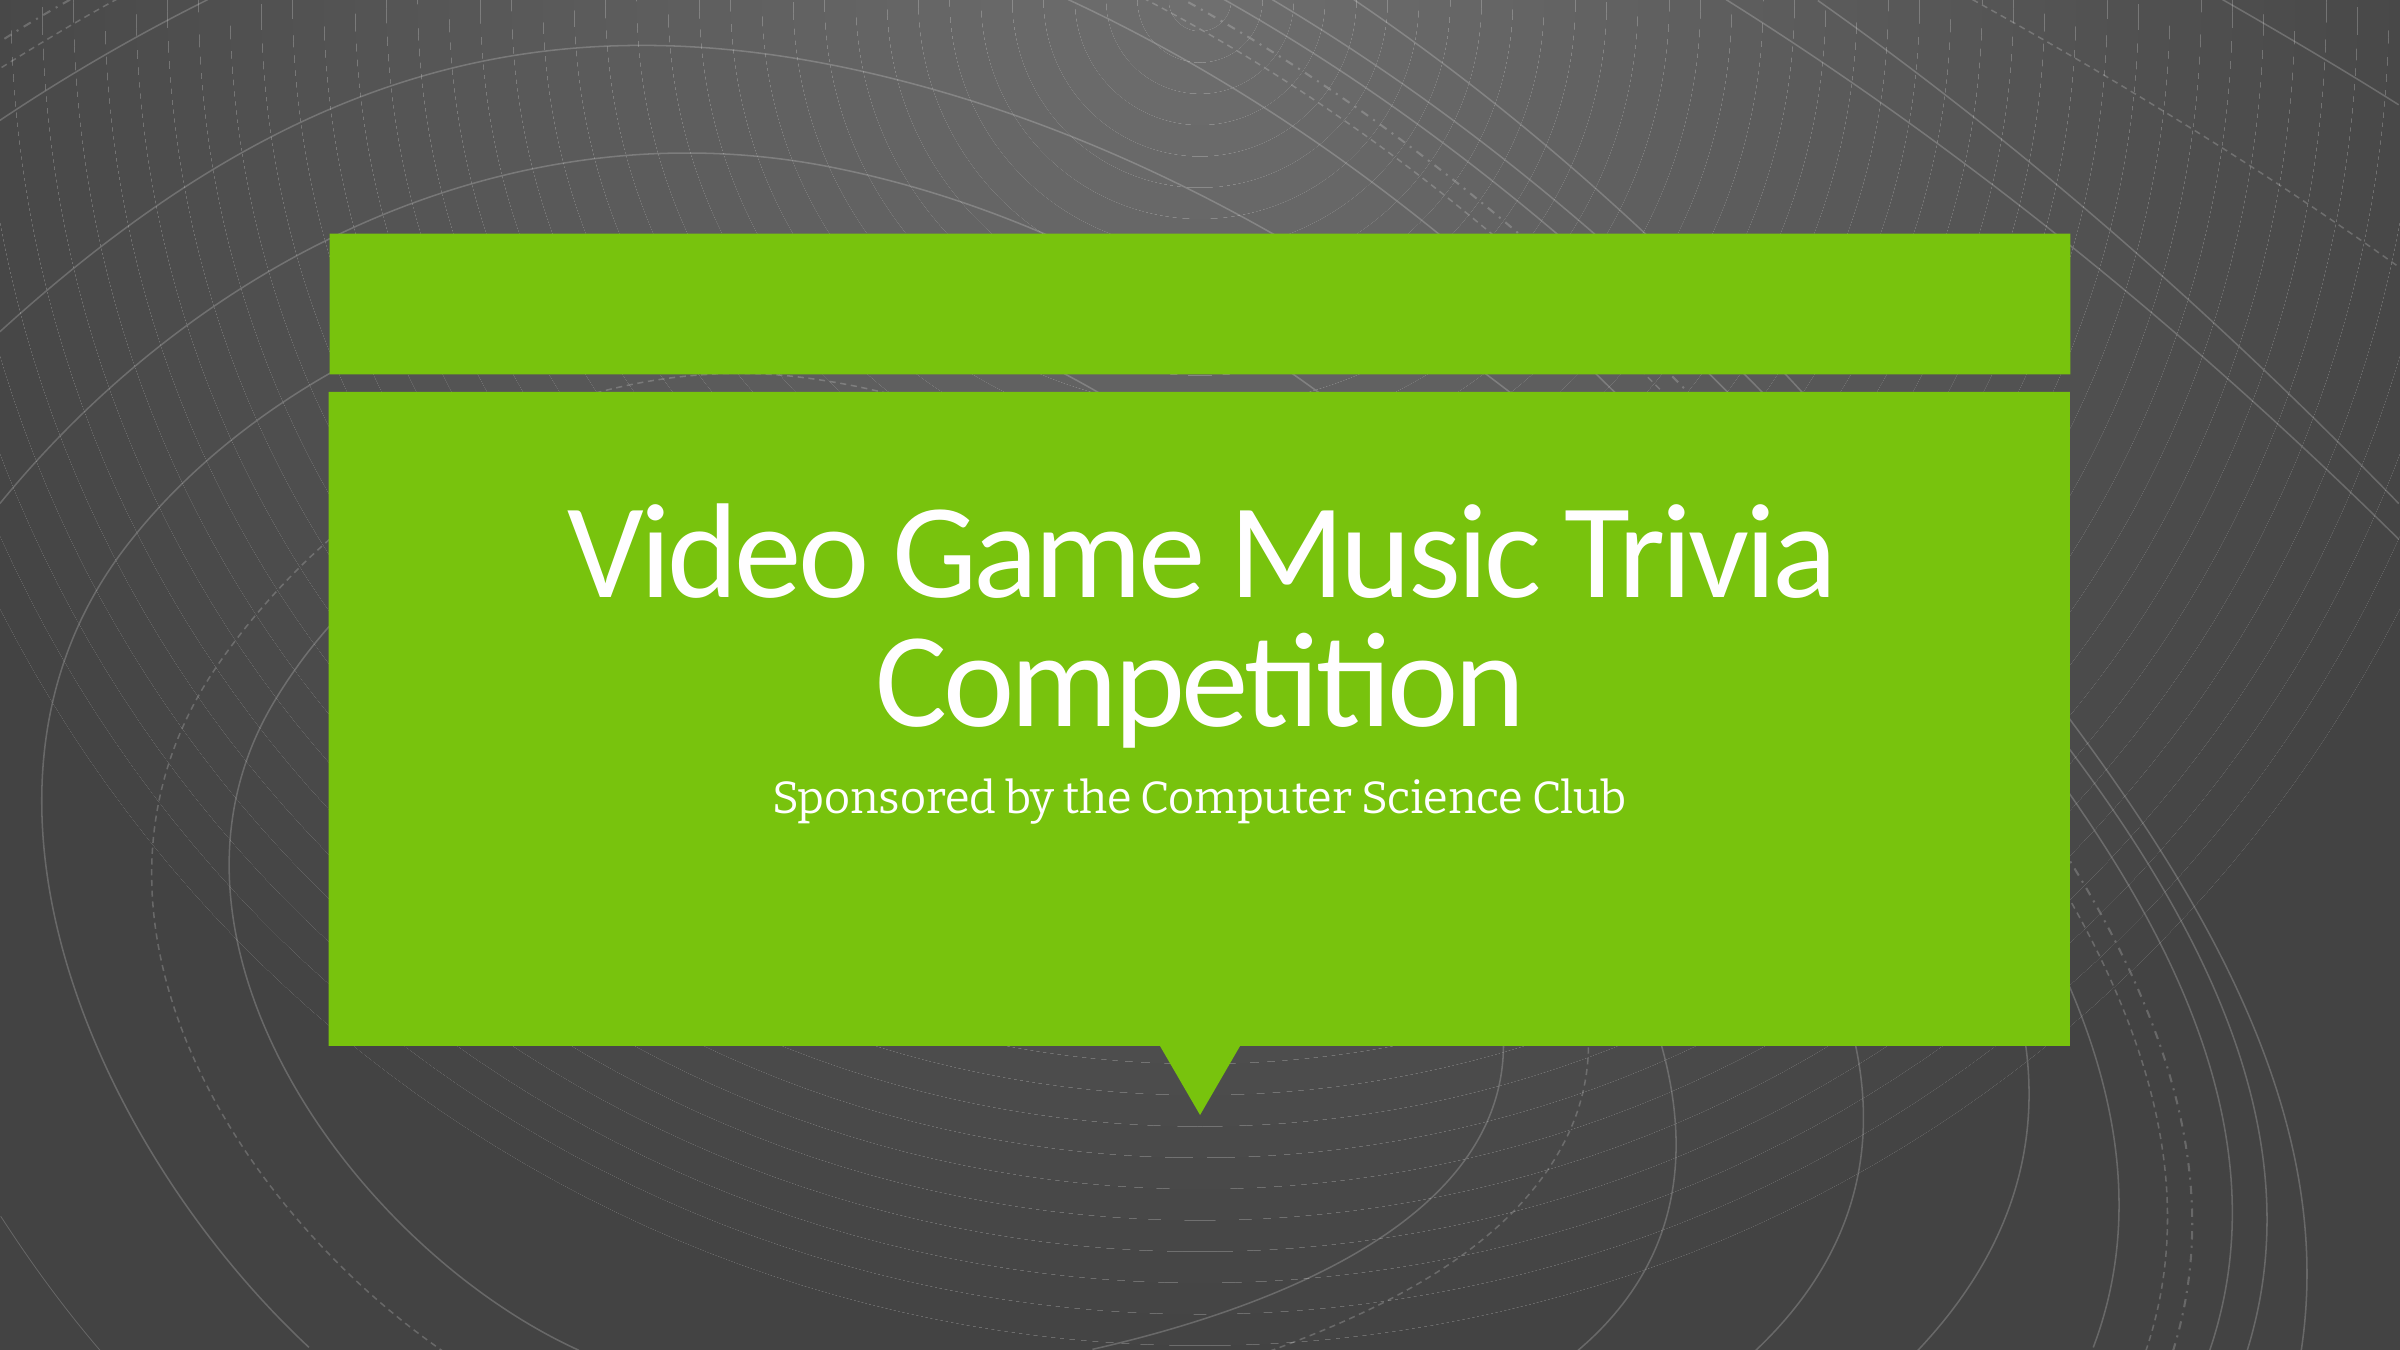

# Video Game Music Trivia Competition
Sponsored by the Computer Science Club